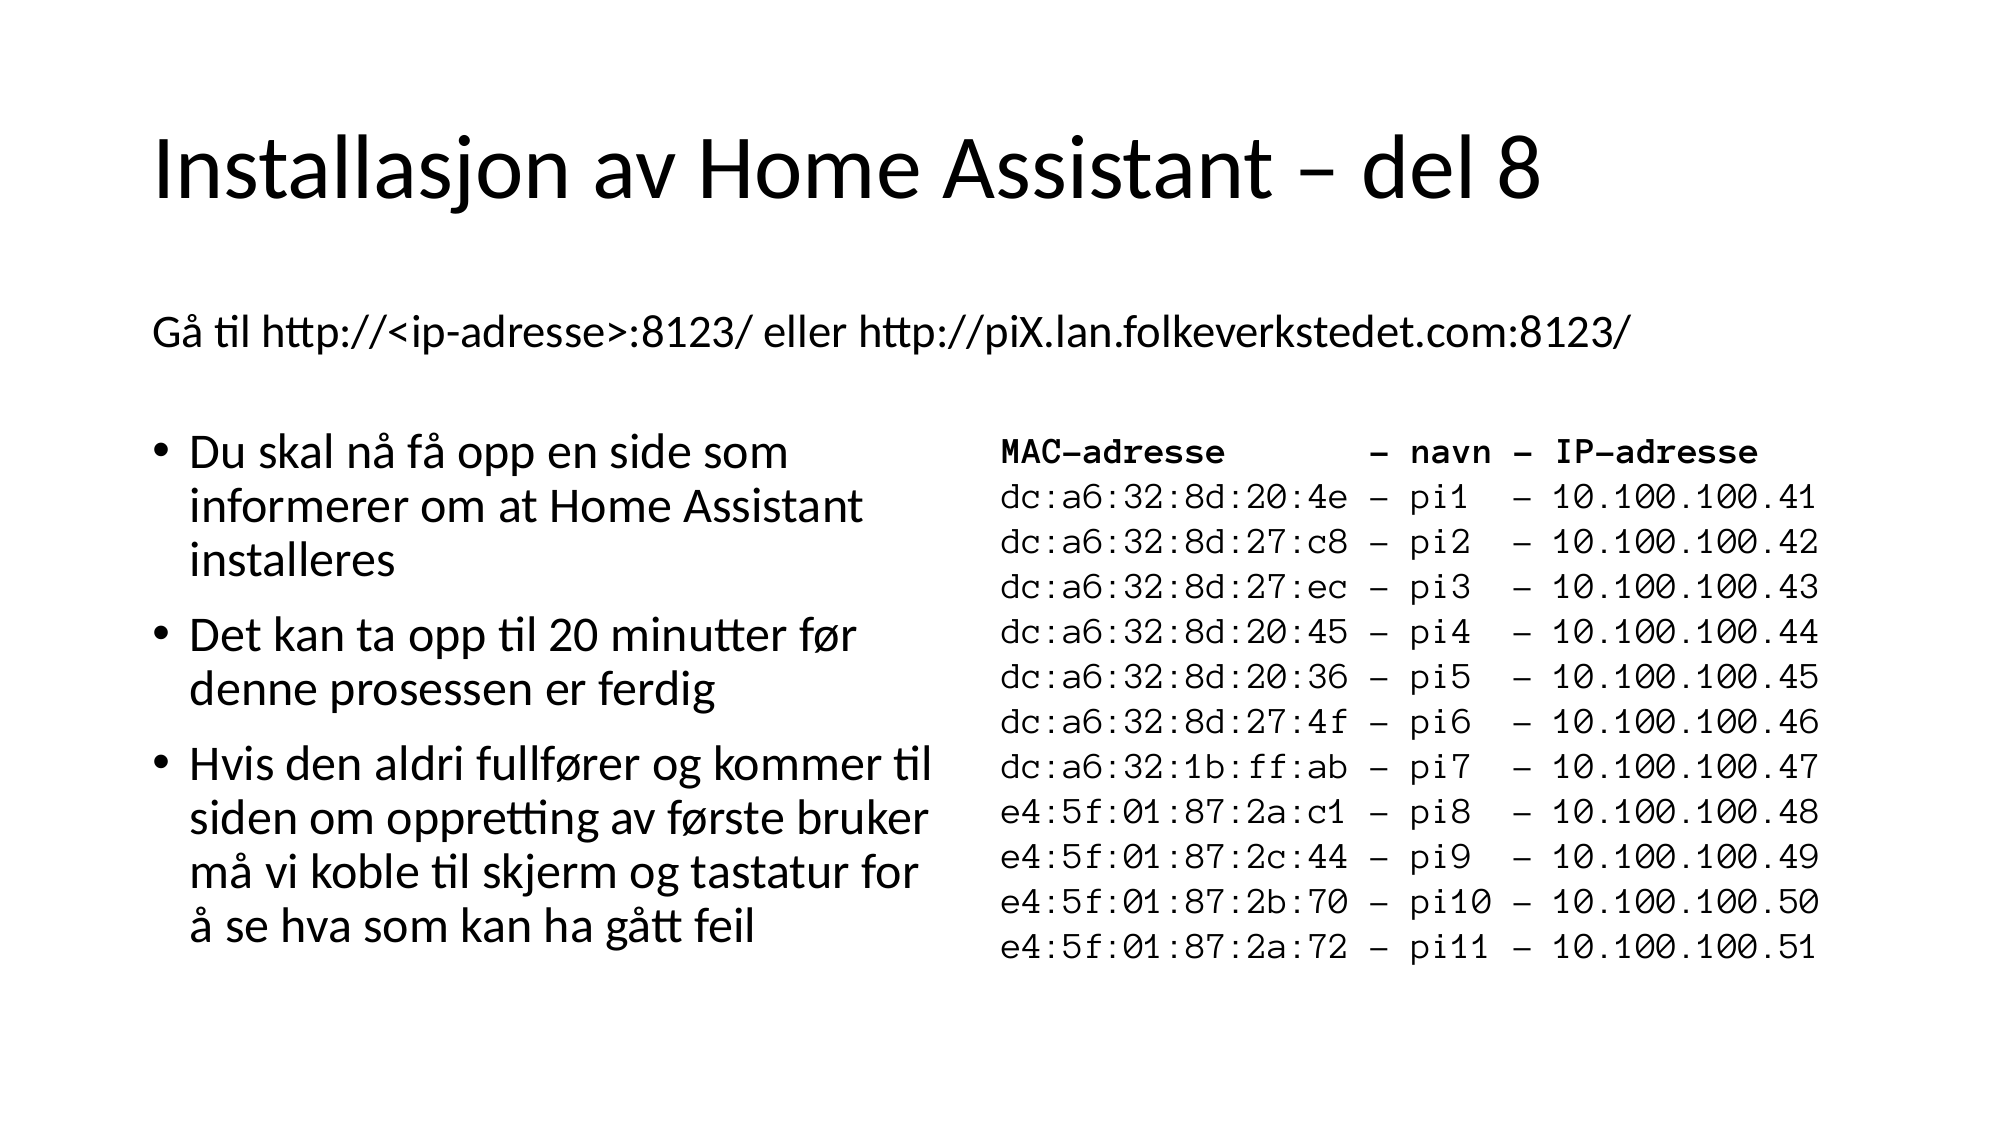

# Installasjon av Home Assistant – del 8
Gå til http://<ip-adresse>:8123/ eller http://piX.lan.folkeverkstedet.com:8123/
Du skal nå få opp en side som informerer om at Home Assistant installeres
Det kan ta opp til 20 minutter før denne prosessen er ferdig
Hvis den aldri fullfører og kommer til siden om oppretting av første bruker må vi koble til skjerm og tastatur for å se hva som kan ha gått feil
MAC-adresse       - navn - IP-adresse
dc:a6:32:8d:20:4e - pi1  - 10.100.100.41
dc:a6:32:8d:27:c8 - pi2  - 10.100.100.42
dc:a6:32:8d:27:ec - pi3  - 10.100.100.43
dc:a6:32:8d:20:45 - pi4  - 10.100.100.44
dc:a6:32:8d:20:36 - pi5  - 10.100.100.45
dc:a6:32:8d:27:4f - pi6  - 10.100.100.46
dc:a6:32:1b:ff:ab - pi7  - 10.100.100.47
e4:5f:01:87:2a:c1 - pi8  - 10.100.100.48
e4:5f:01:87:2c:44 - pi9  - 10.100.100.49
e4:5f:01:87:2b:70 - pi10 - 10.100.100.50
e4:5f:01:87:2a:72 - pi11 - 10.100.100.51